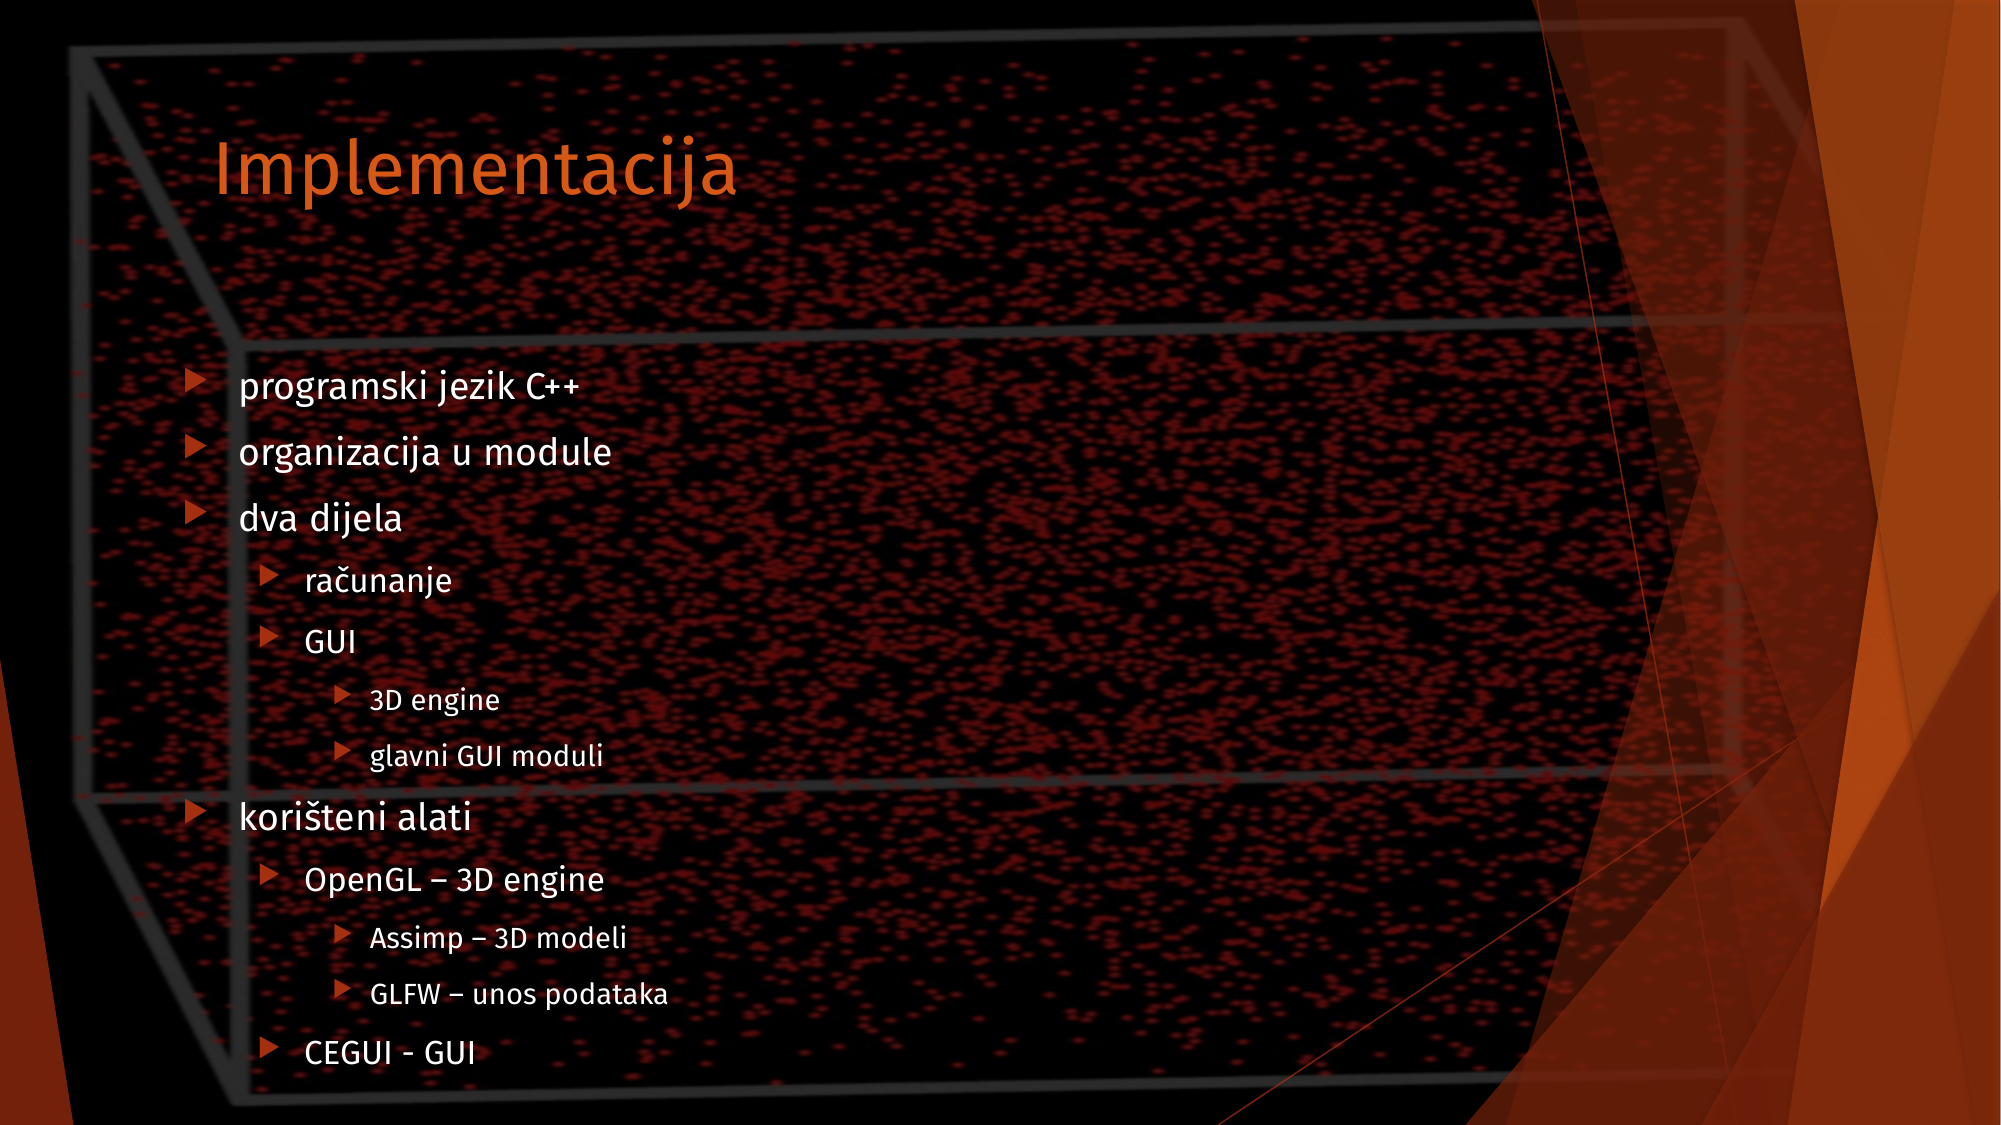

# Implementacija
programski jezik C++
organizacija u module
dva dijela
računanje
GUI
3D engine
glavni GUI moduli
korišteni alati
OpenGL – 3D engine
Assimp – 3D modeli
GLFW – unos podataka
CEGUI - GUI